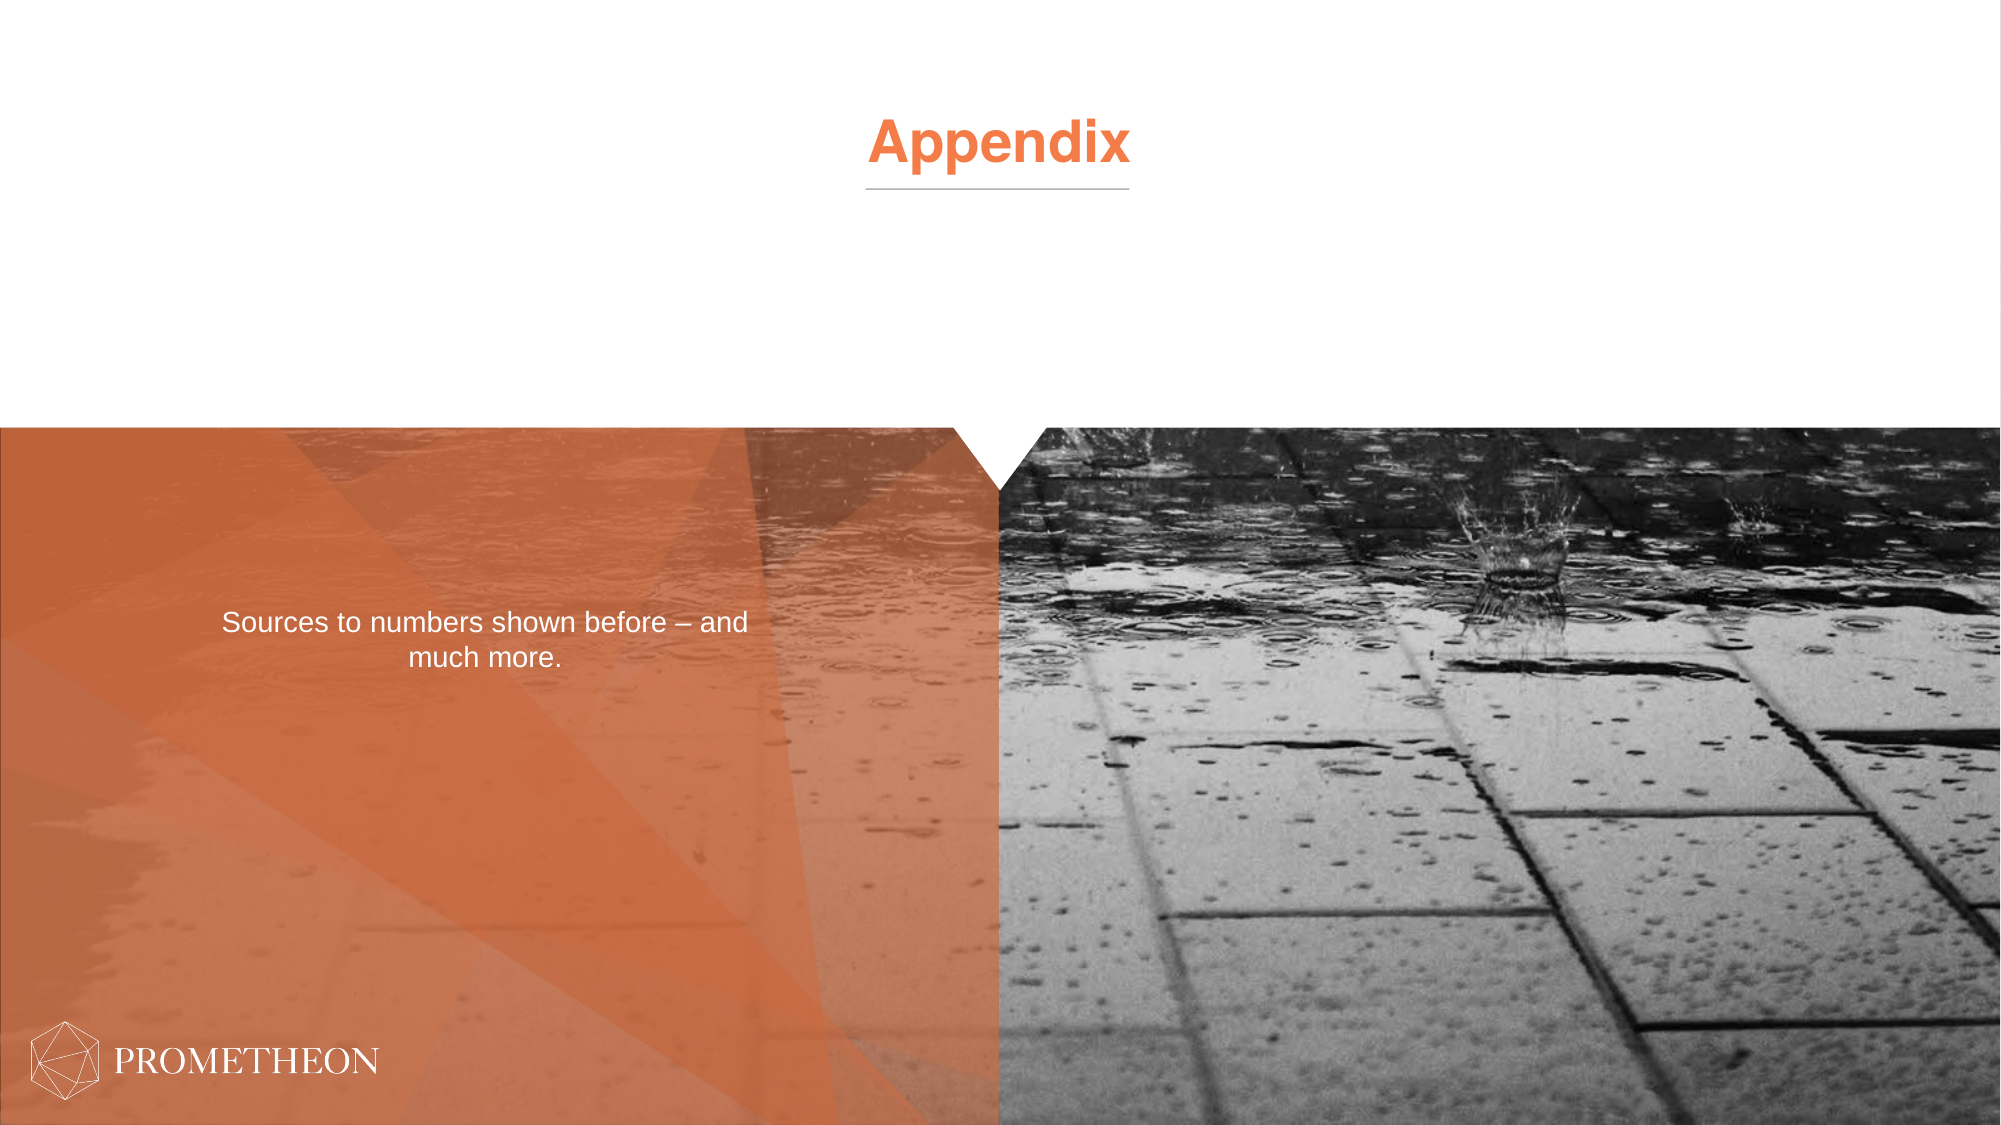

# Appendix
Sources to numbers shown before – and much more.